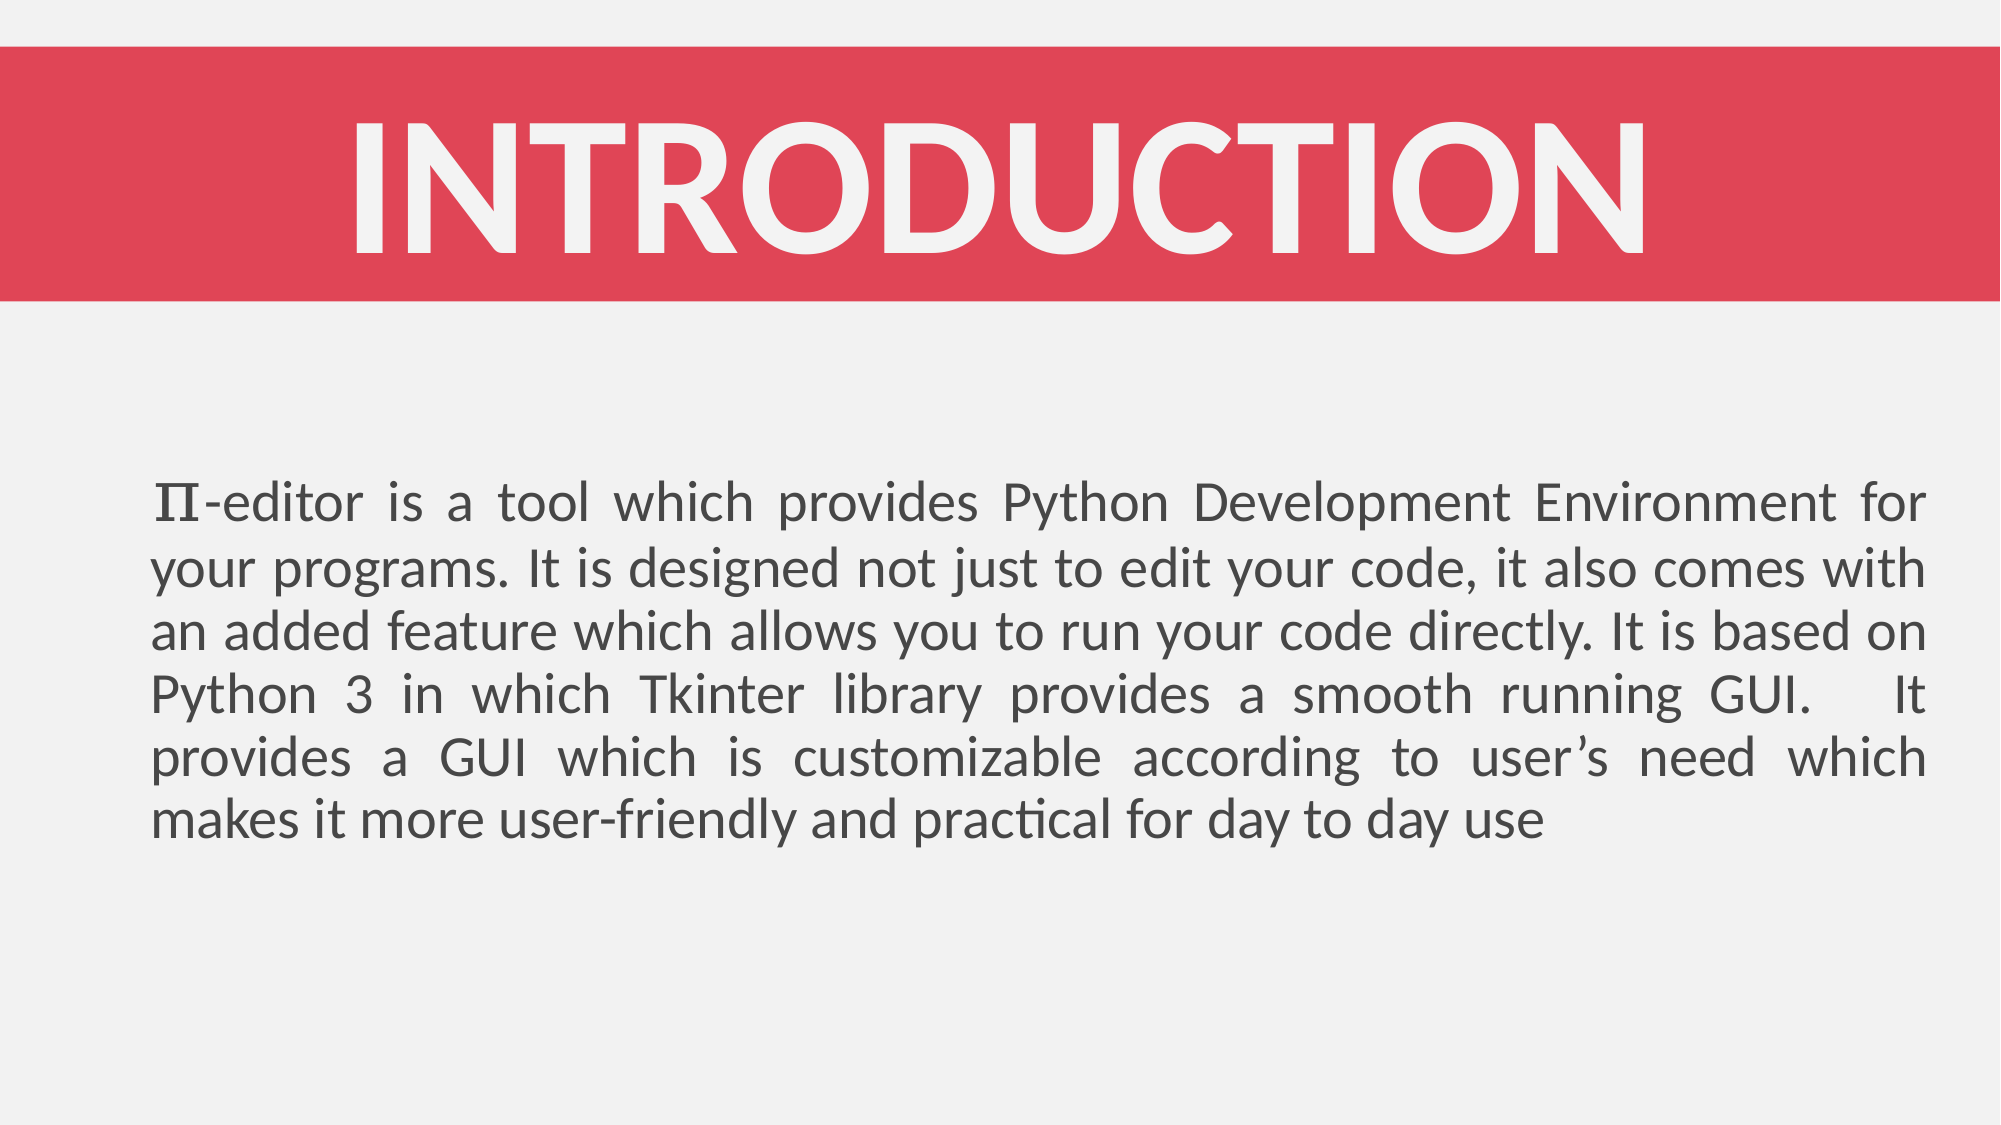

INTRODUCTION
# INTRODUCTION
	π-editor is a tool which provides Python Development Environment for your programs. It is designed not just to edit your code, it also comes with an added feature which allows you to run your code directly. It is based on Python 3 in which Tkinter library provides a smooth running GUI.   It provides a GUI which is customizable according to user’s need which makes it more user-friendly and practical for day to day use